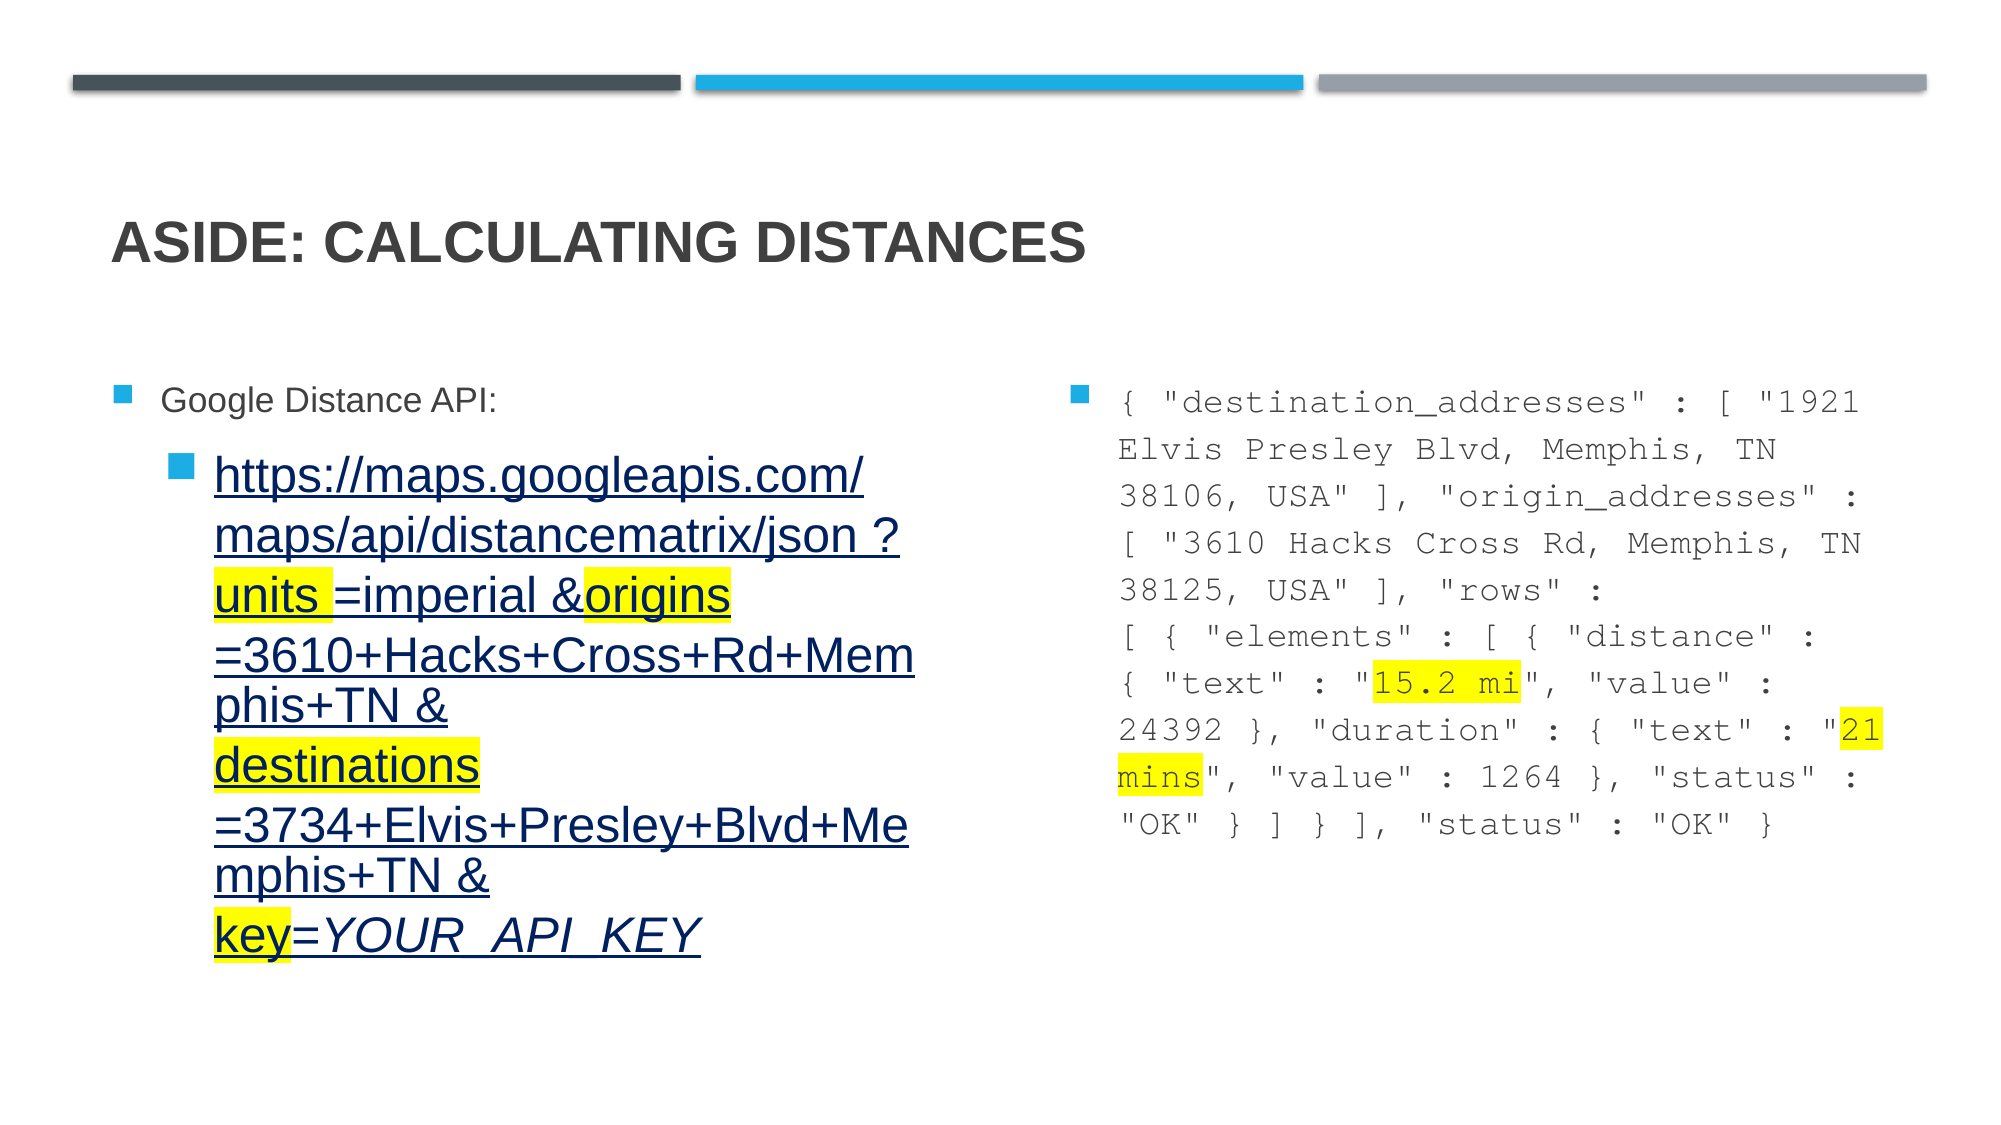

# Aside: Calculating Distances
Google Distance API:
https://maps.googleapis.com/
maps/api/distancematrix/json ?
units =imperial &
origins=3610+Hacks+Cross+Rd+Memphis+TN &
destinations=3734+Elvis+Presley+Blvd+Memphis+TN &
key=YOUR_API_KEY
{ "destination_addresses" : [ "1921 Elvis Presley Blvd, Memphis, TN 38106, USA" ], "origin_addresses" : [ "3610 Hacks Cross Rd, Memphis, TN 38125, USA" ], "rows" : [ { "elements" : [ { "distance" : { "text" : "15.2 mi", "value" : 24392 }, "duration" : { "text" : "21 mins", "value" : 1264 }, "status" : "OK" } ] } ], "status" : "OK" }